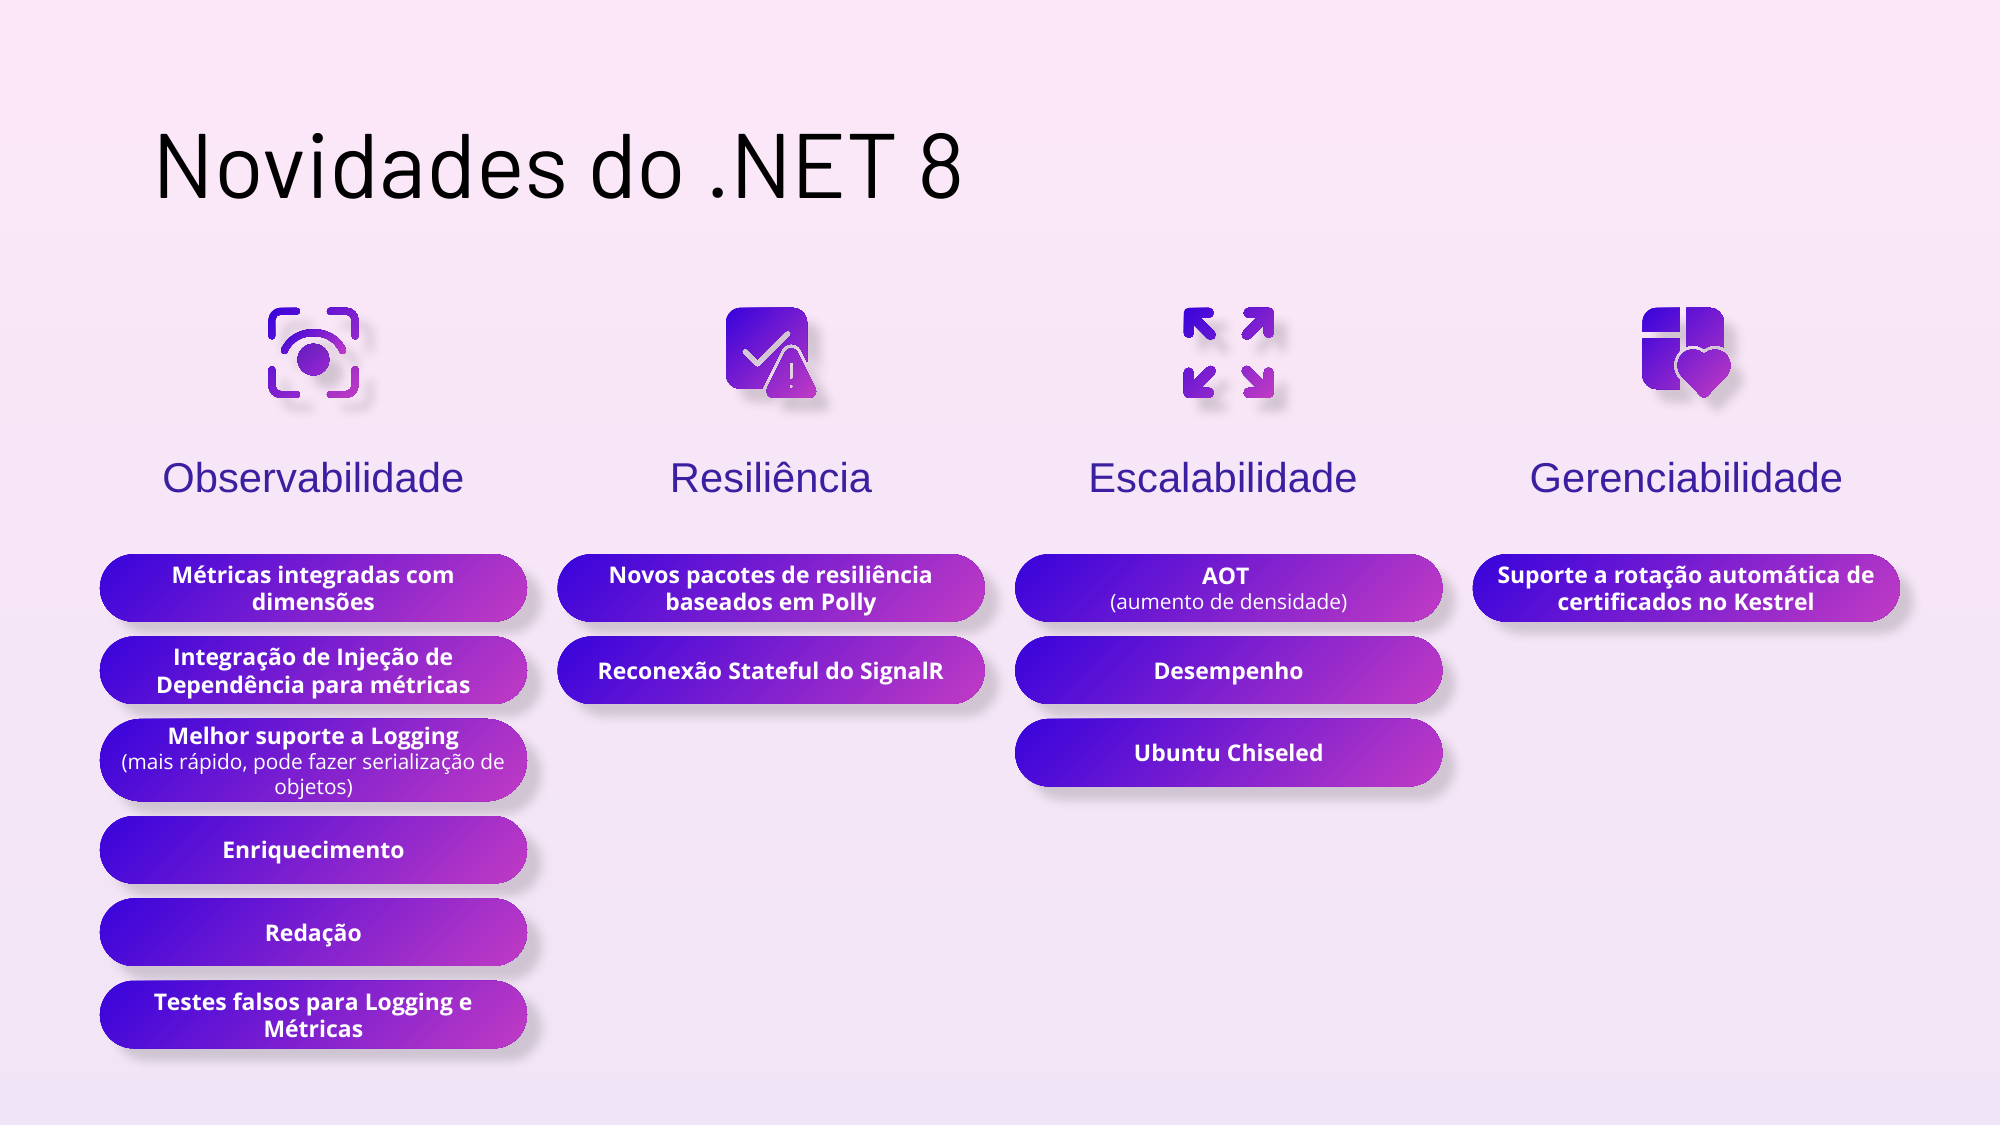

# Novidades do .NET 8

Observabilidade

Resiliência

Escalabilidade

Gerenciabilidade
Métricas integradas com dimensões
Integração de Injeção de Dependência para métricas
Melhor suporte a Logging
(mais rápido, pode fazer serialização de objetos)
Enriquecimento
Redação
Testes falsos para Logging e Métricas
Novos pacotes de resiliência baseados em Polly
Reconexão Stateful do SignalR
AOT
(aumento de densidade)
Desempenho
Ubuntu Chiseled
Suporte a rotação automática de certificados no Kestrel